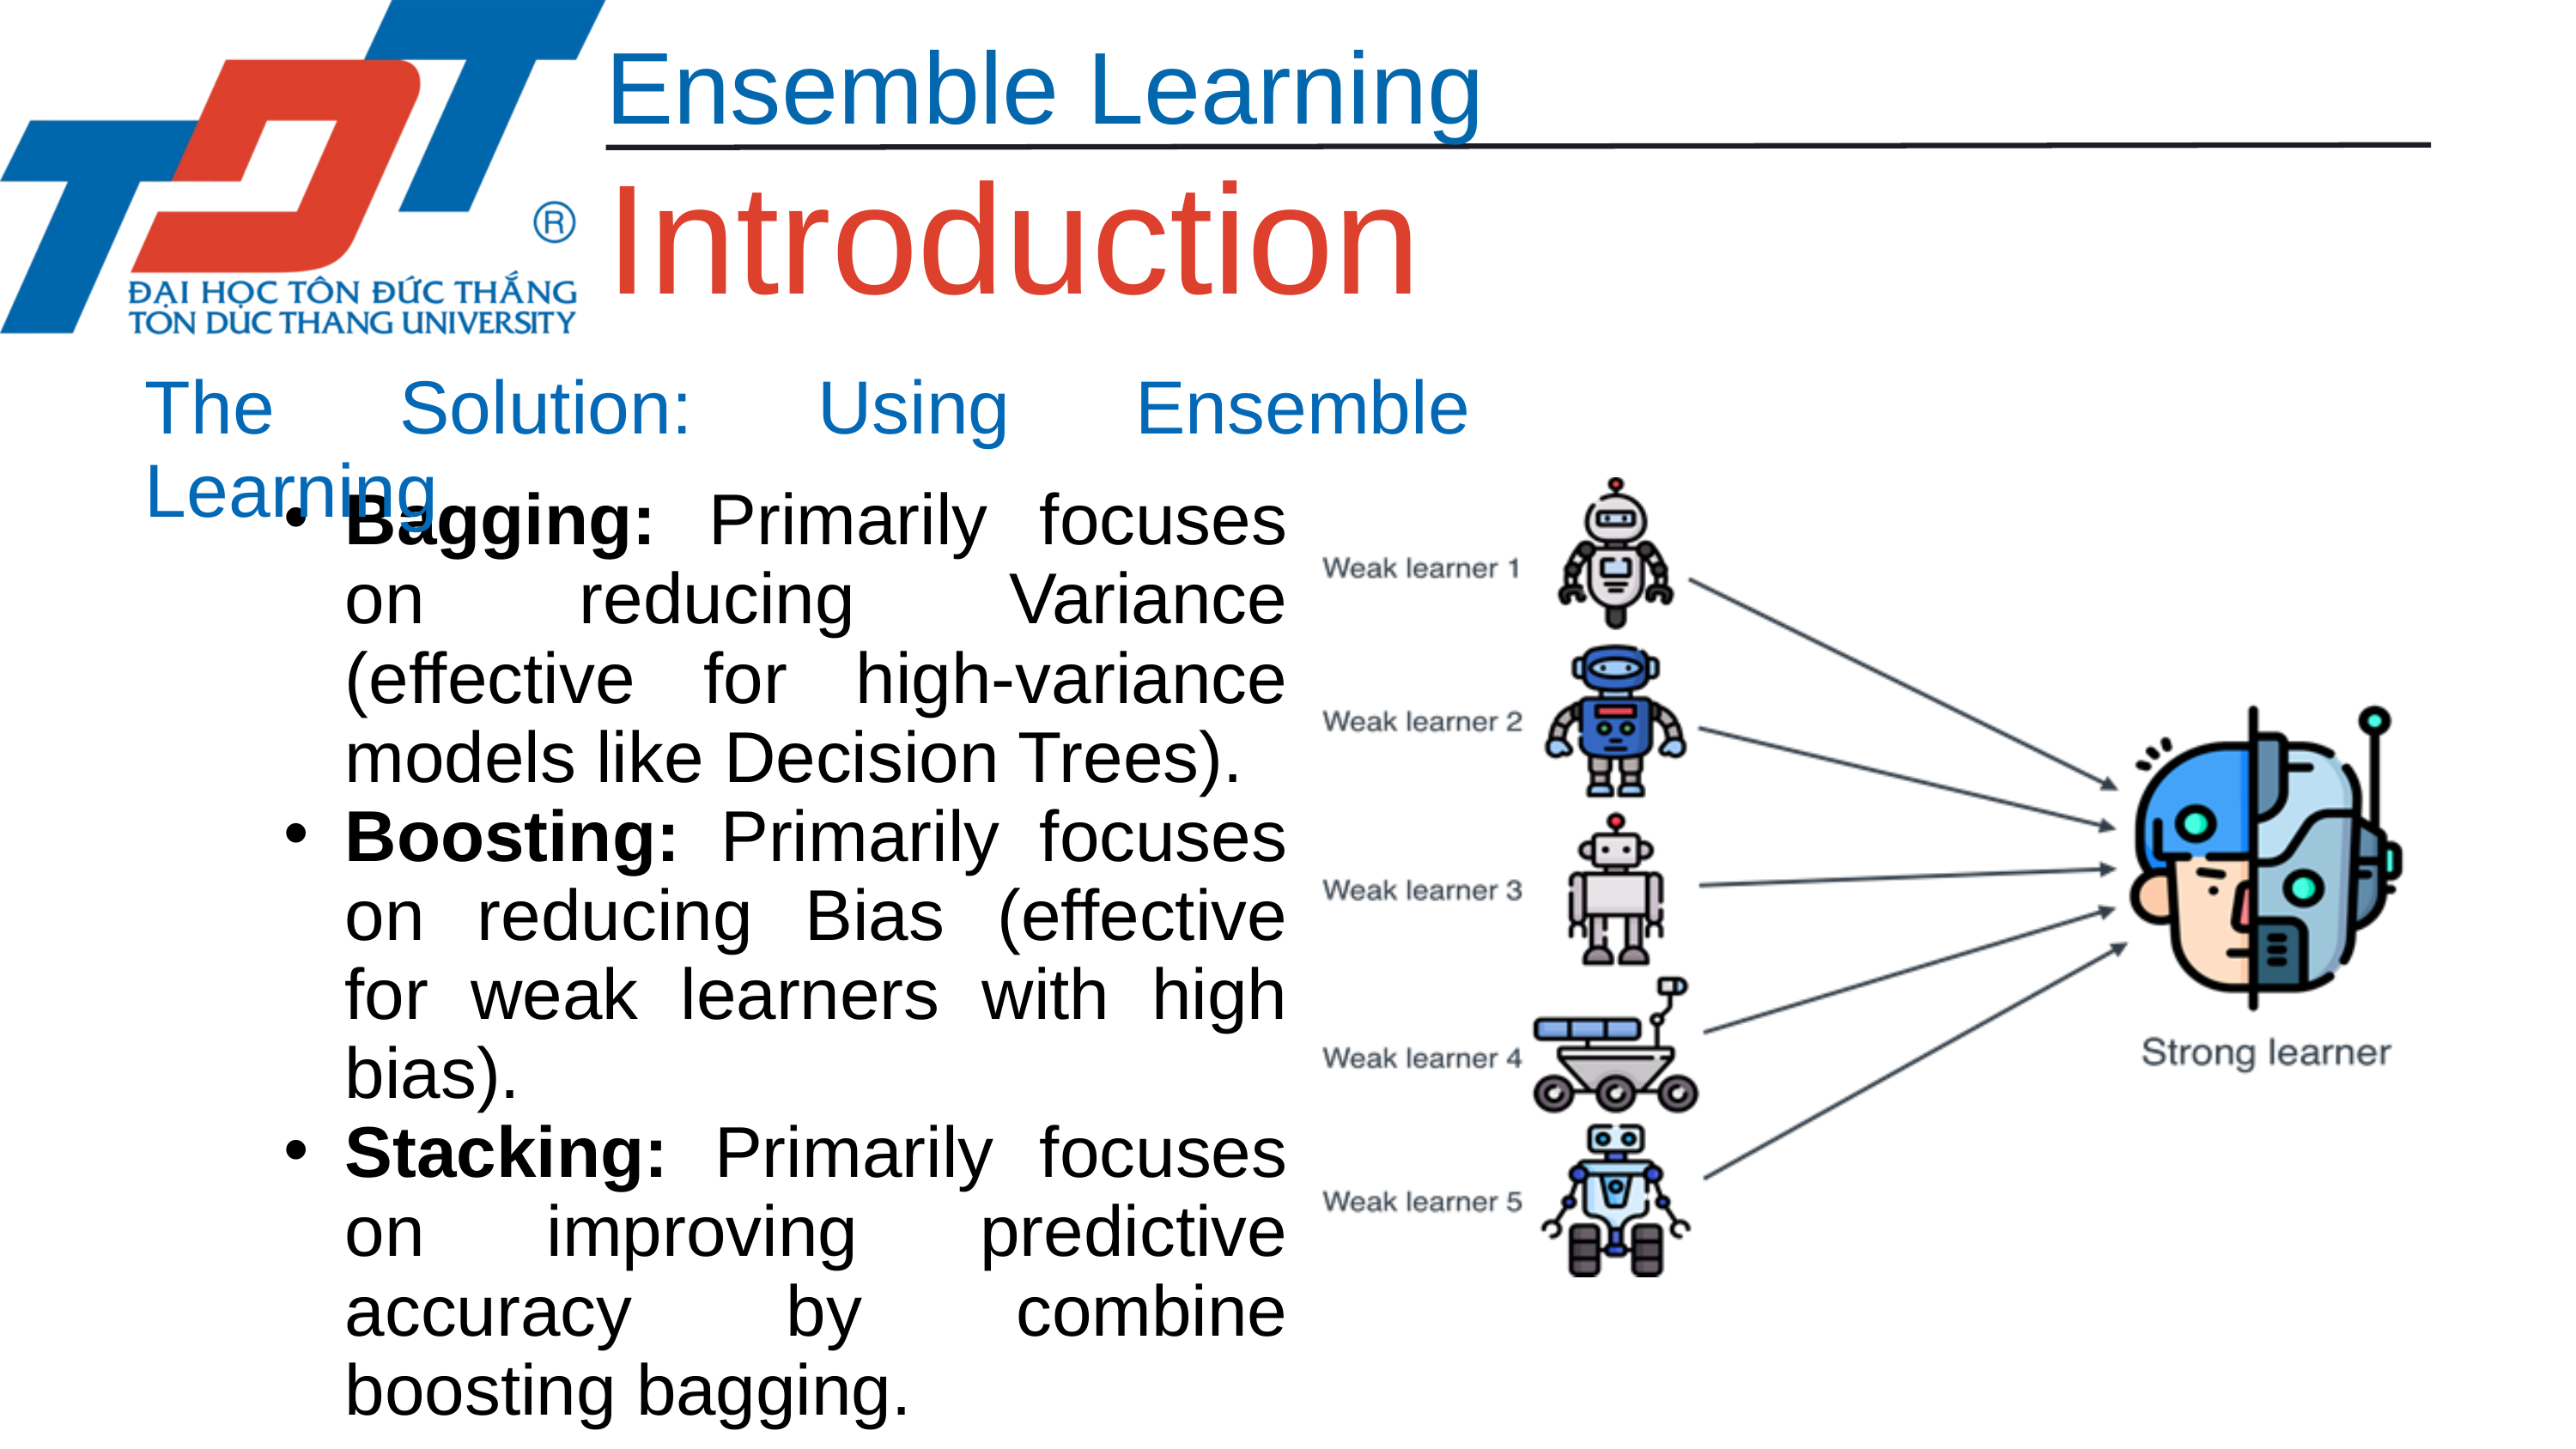

Ensemble Learning

Introduction
The Solution: Using Ensemble Learning

Bagging: Primarily focuses on reducing Variance (effective for high-variance models like Decision Trees).
Boosting: Primarily focuses on reducing Bias (effective for weak learners with high bias).
Stacking: Primarily focuses on improving predictive accuracy by combine boosting bagging.